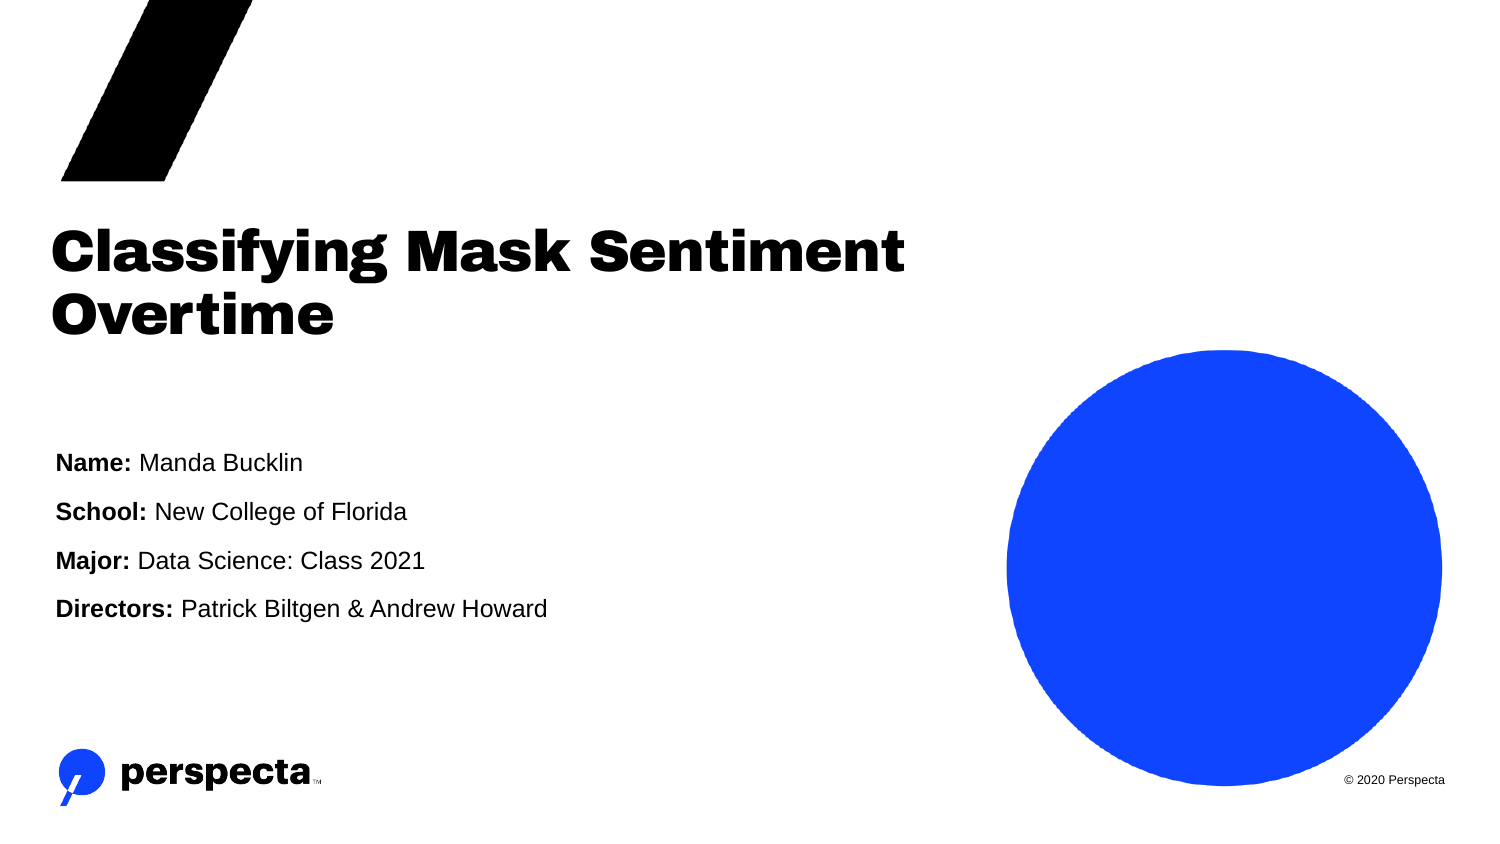

# Classifying Mask Sentiment Overtime
Name: Manda Bucklin
School: New College of Florida
Major: Data Science: Class 2021
Directors: Patrick Biltgen & Andrew Howard